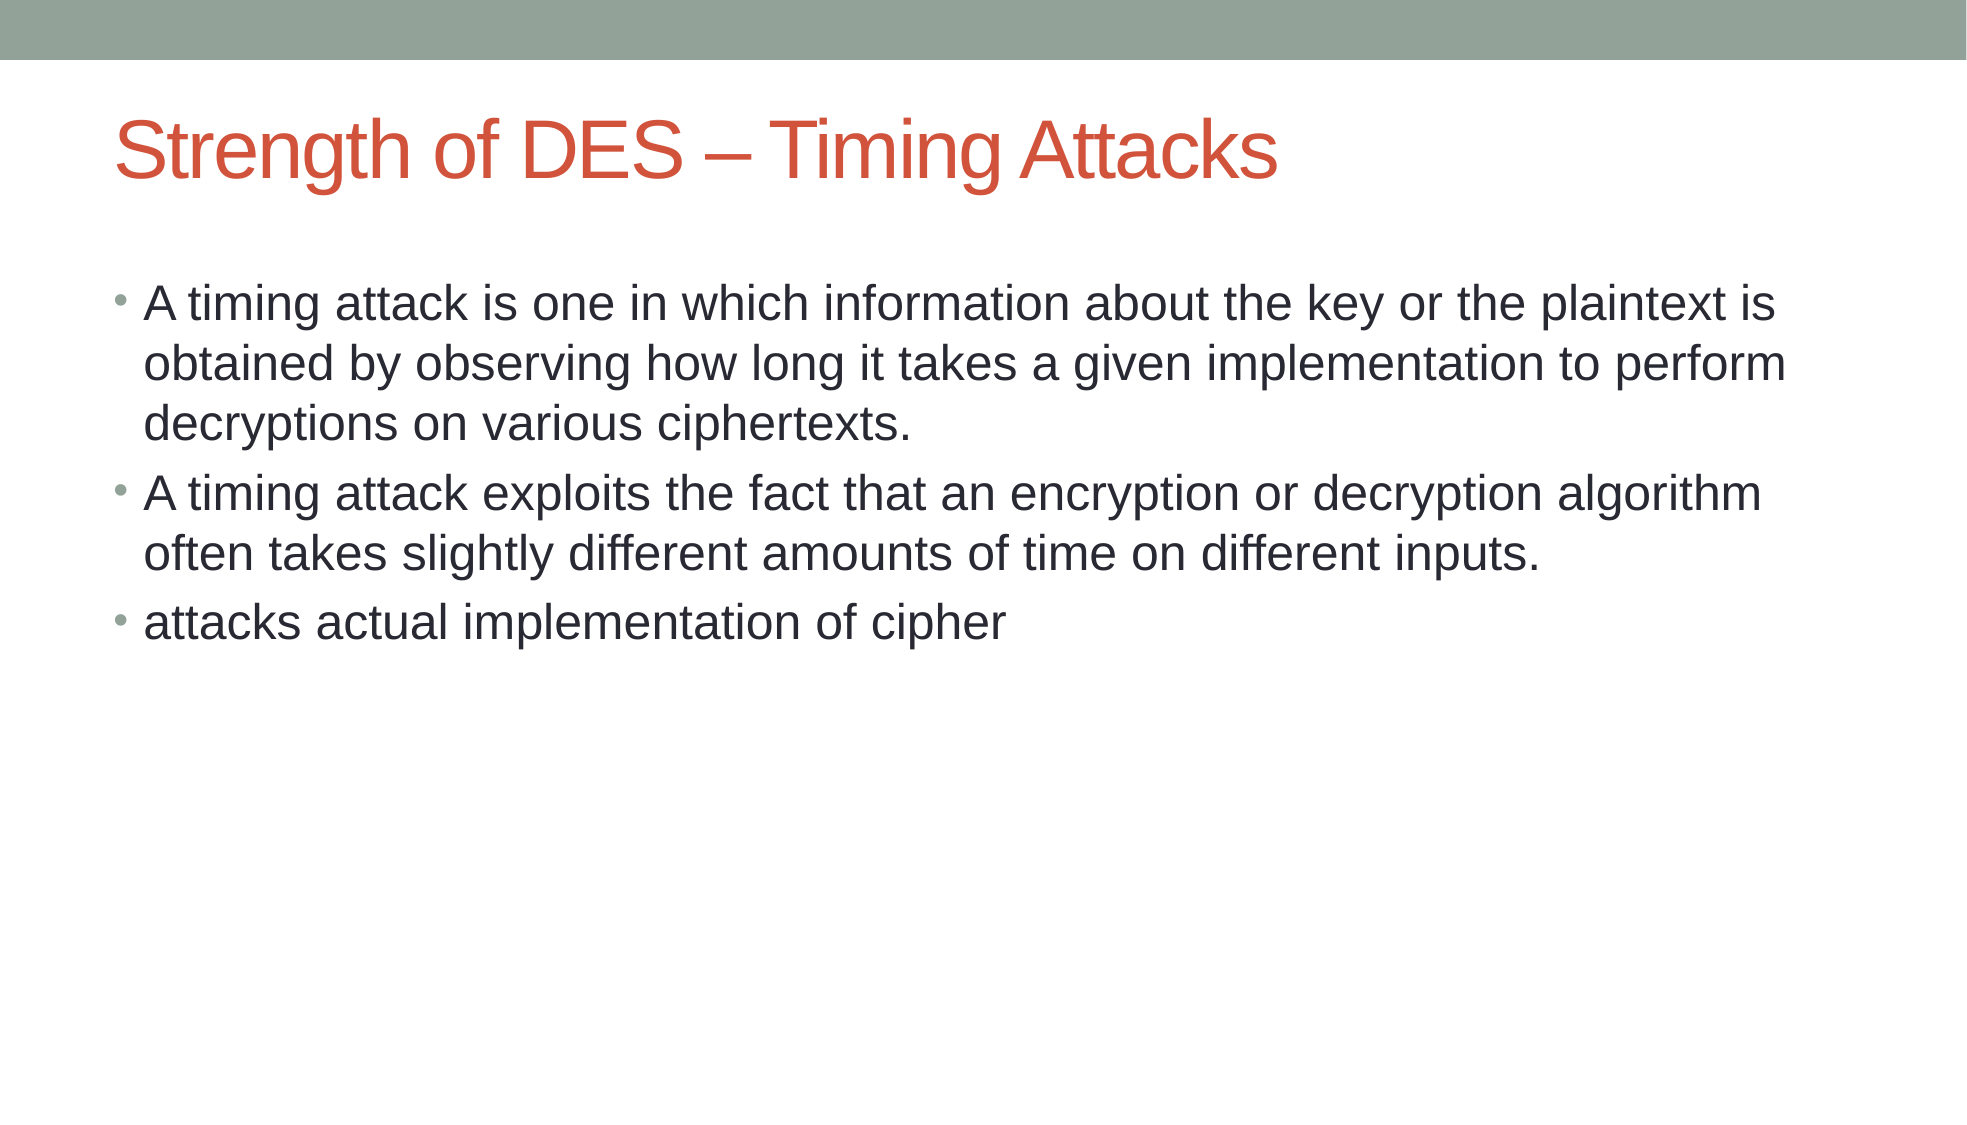

# Strength of DES – Timing Attacks
A timing attack is one in which information about the key or the plaintext is obtained by observing how long it takes a given implementation to perform decryptions on various ciphertexts.
A timing attack exploits the fact that an encryption or decryption algorithm often takes slightly different amounts of time on different inputs.
attacks actual implementation of cipher